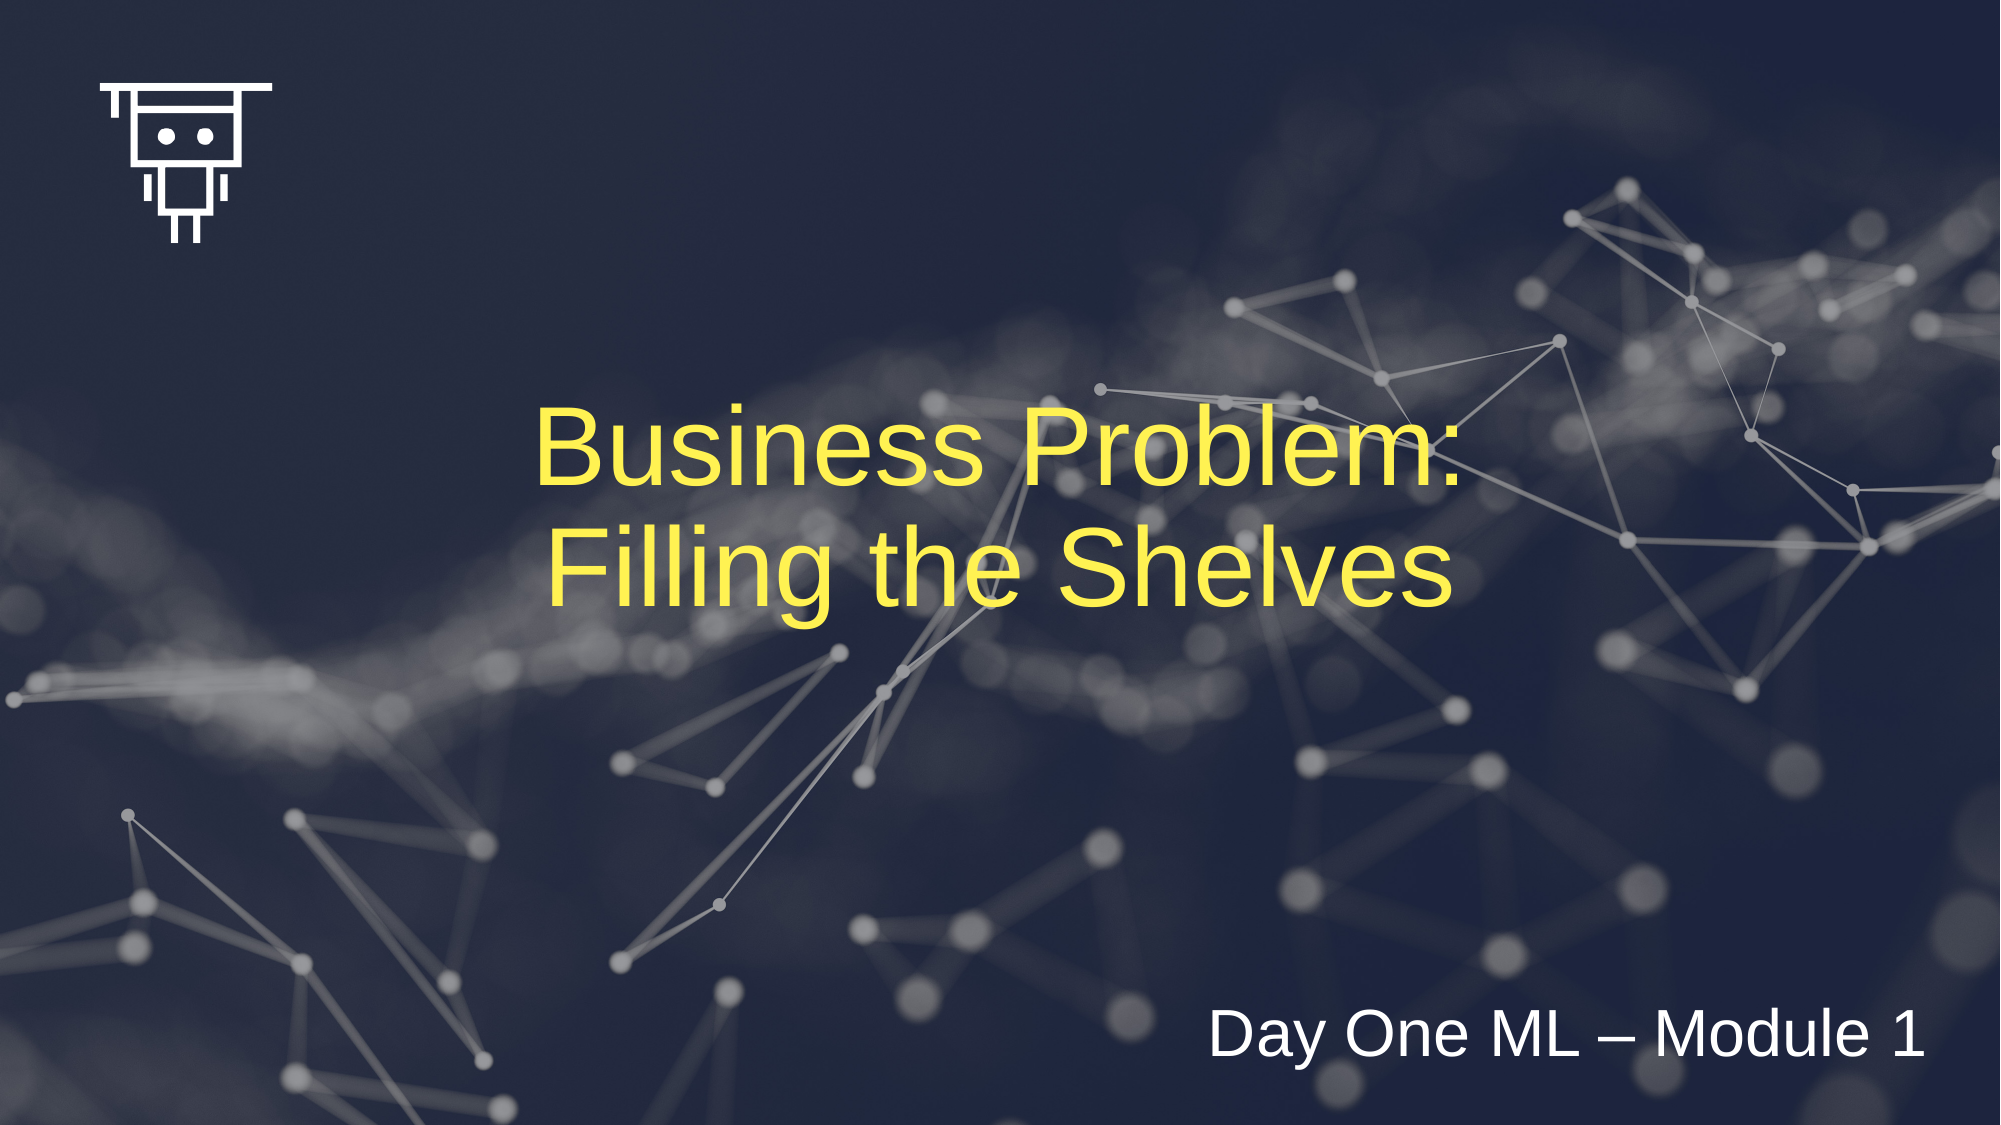

# Business Problem: Filling the Shelves
Day One ML – Module 1